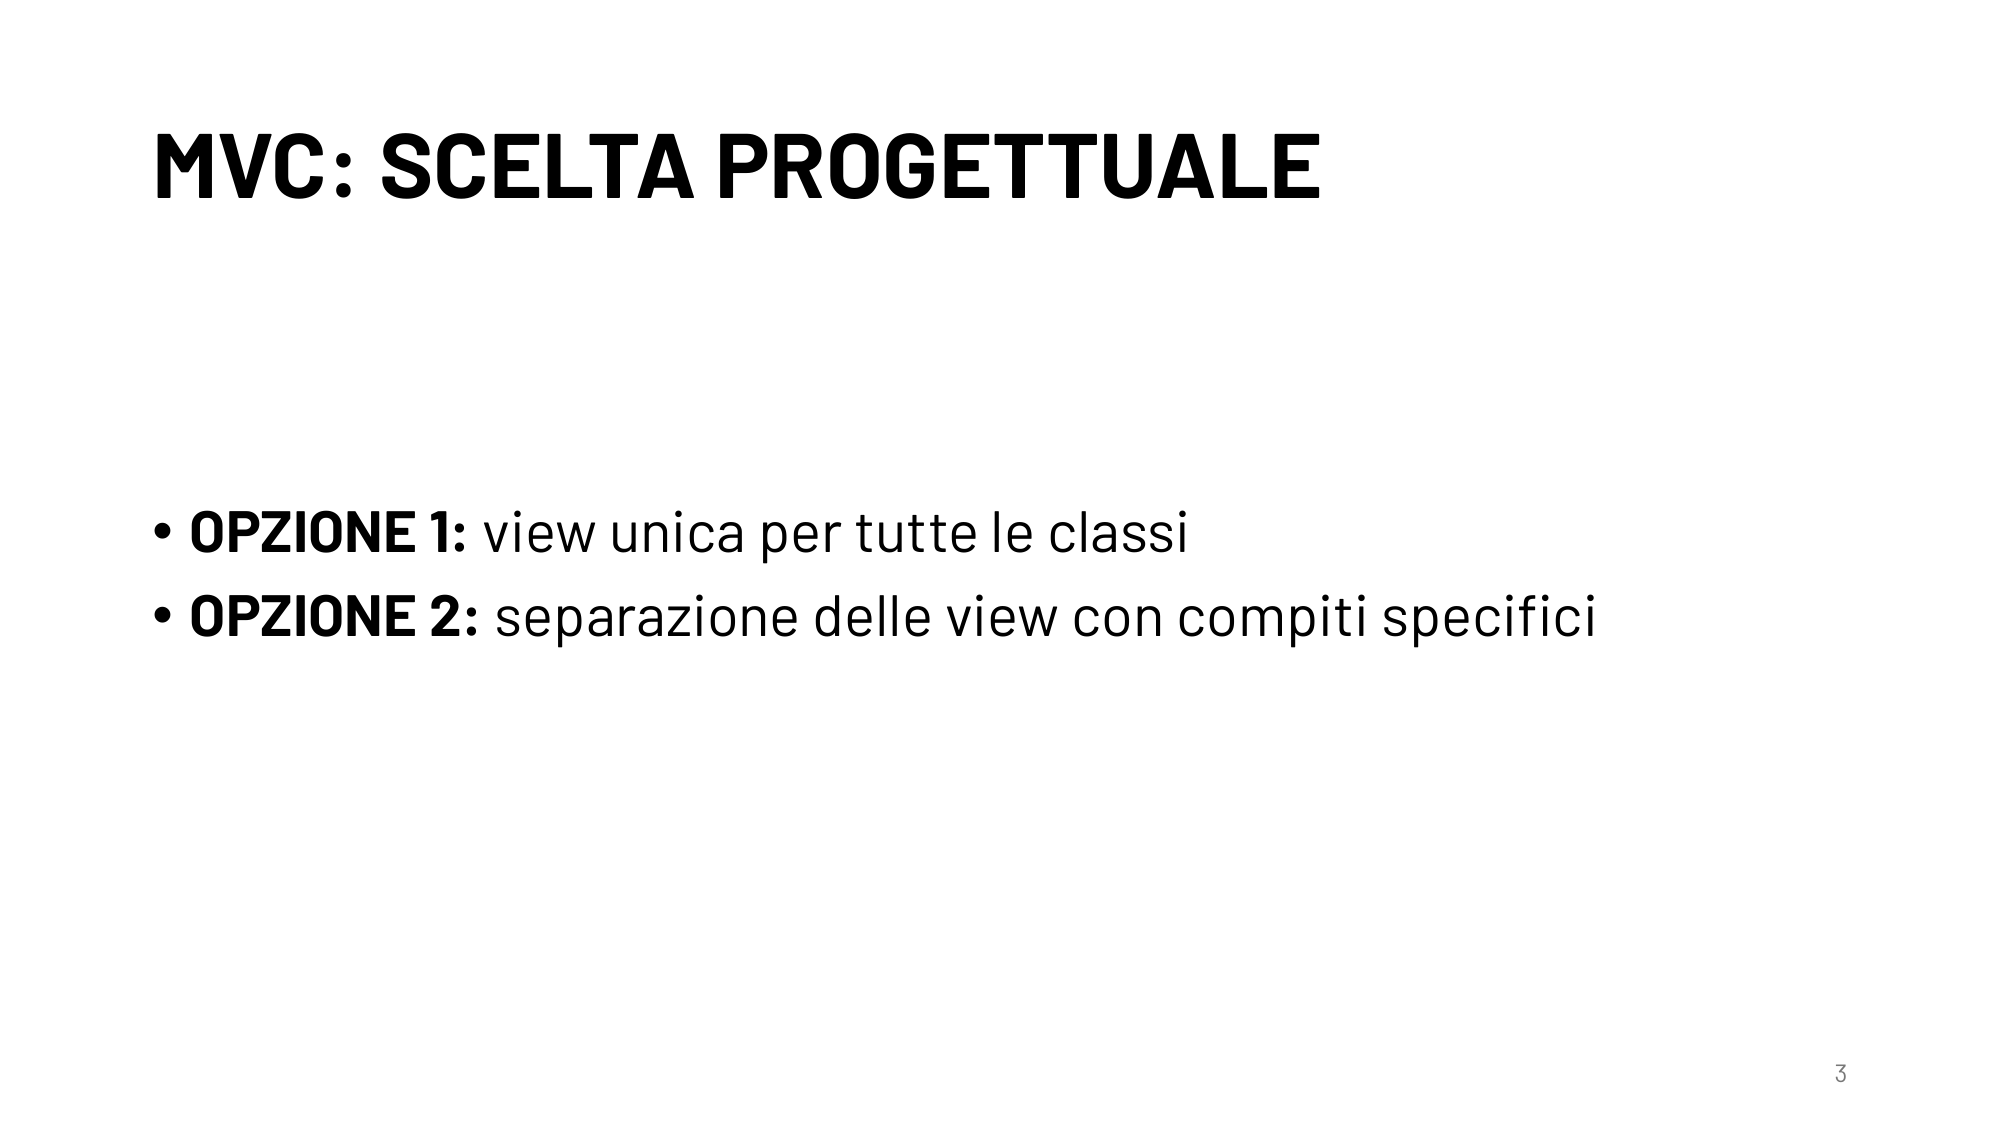

# MVC: SCELTA PROGETTUALE
OPZIONE 1: view unica per tutte le classi
OPZIONE 2: separazione delle view con compiti specifici

3